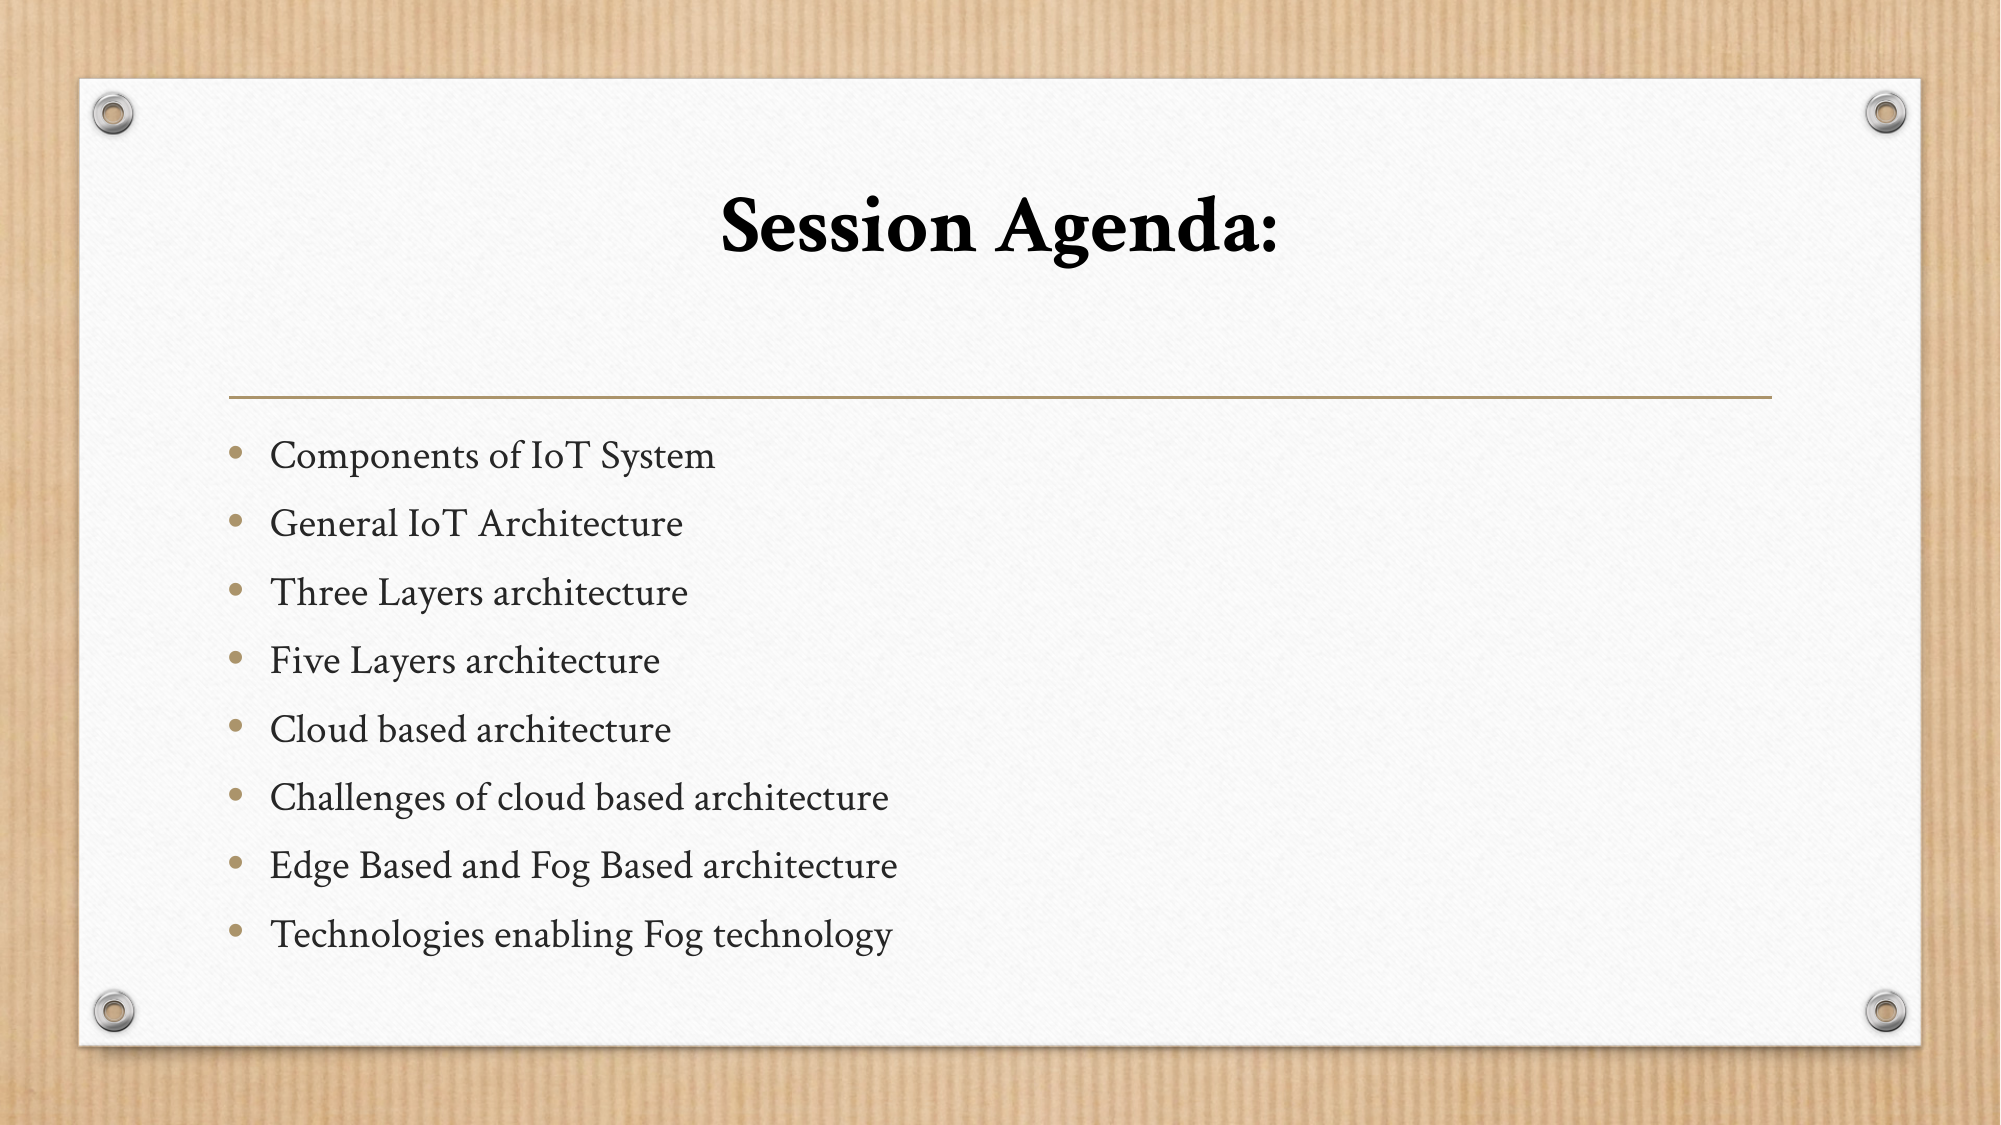

# Session Agenda:
Components of IoT System
General IoT Architecture
Three Layers architecture
Five Layers architecture
Cloud based architecture
Challenges of cloud based architecture
Edge Based and Fog Based architecture
Technologies enabling Fog technology